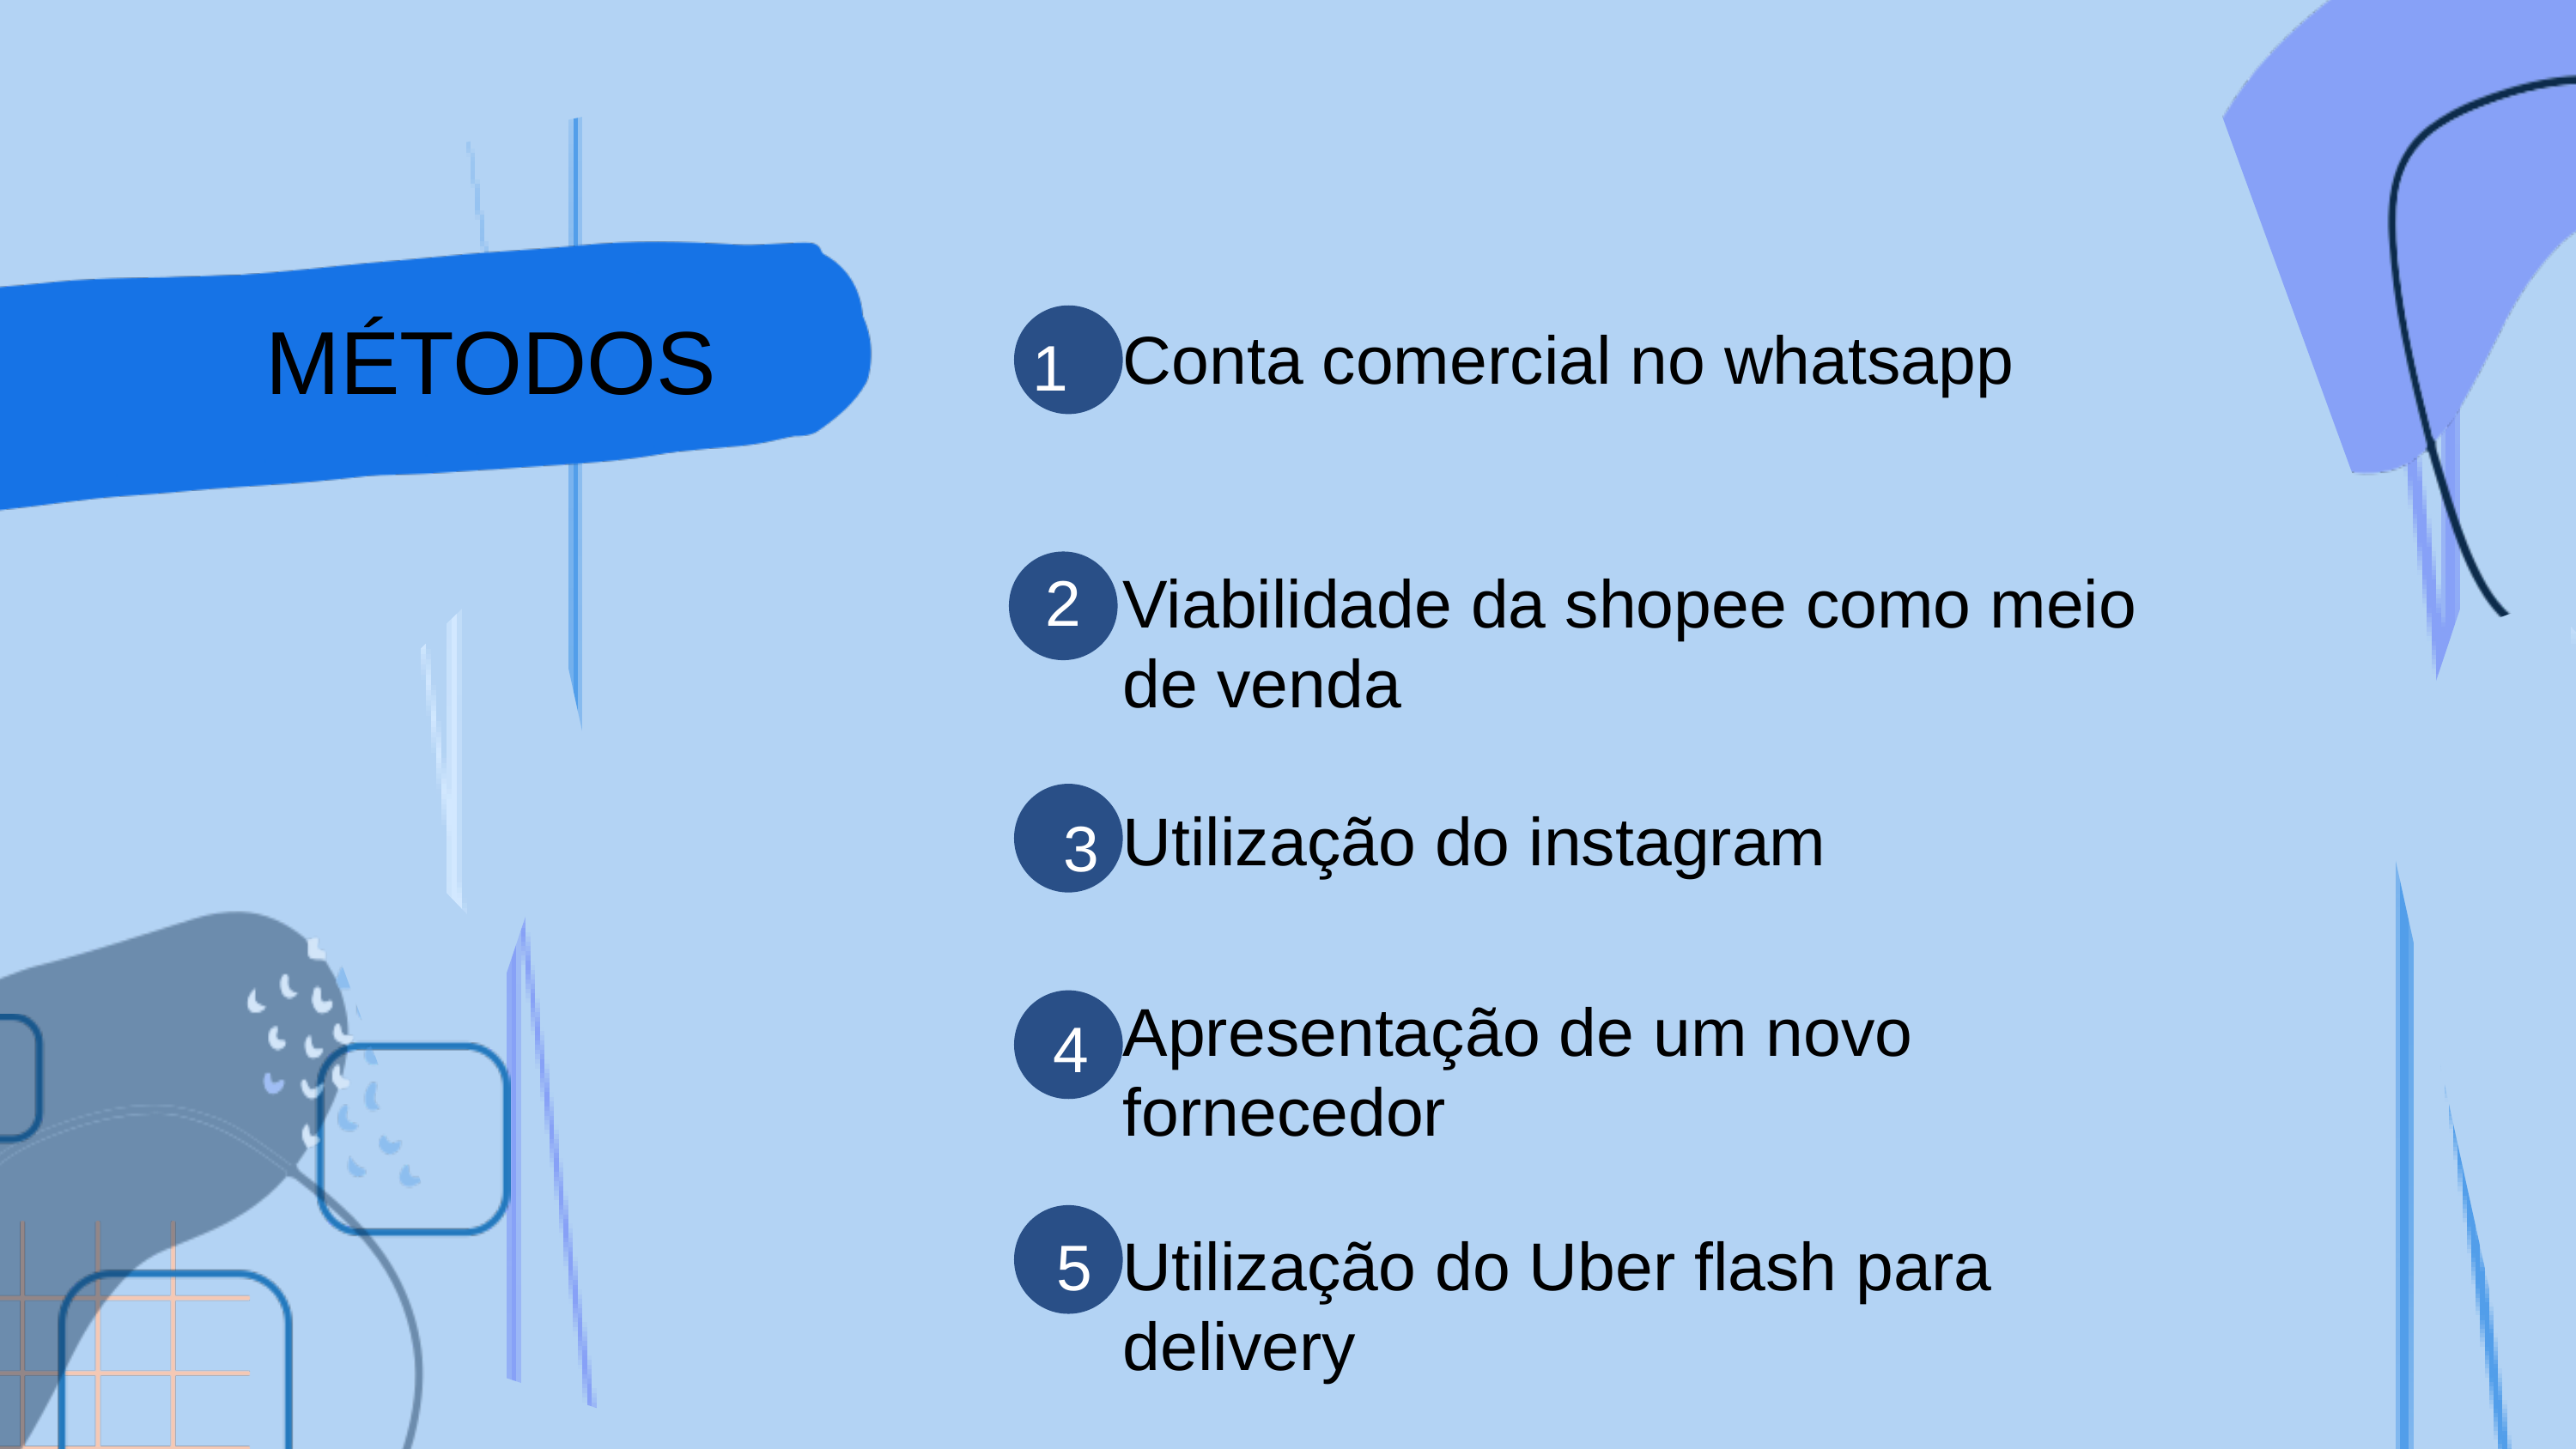

1

MÉTODOS
Conta comercial no whatsapp
2

Viabilidade da shopee como meio de venda
3

Utilização do instagram

4

Apresentação de um novo fornecedor

5

Utilização do Uber flash para delivery